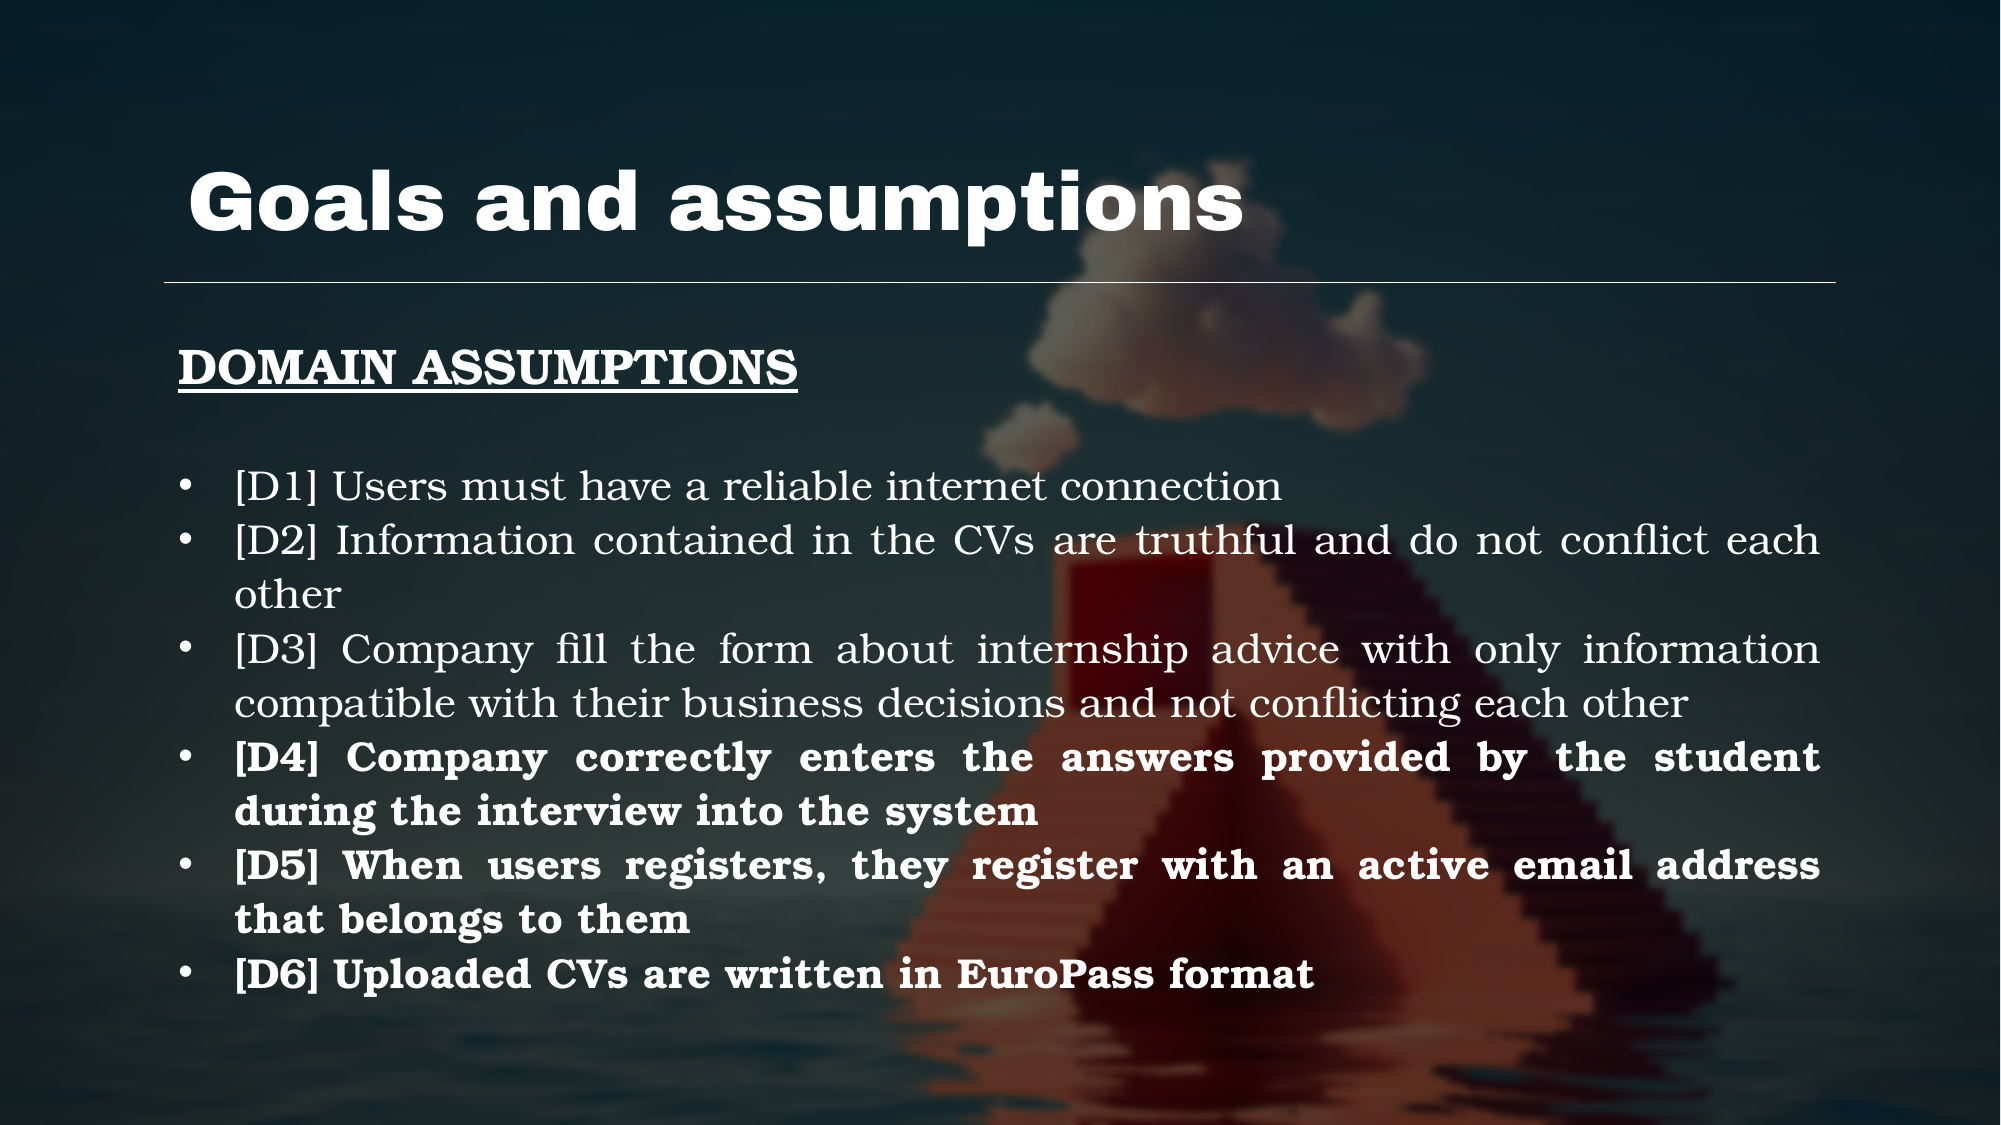

Goals and assumptions
DOMAIN ASSUMPTIONS

[D1] Users must have a reliable internet connection
[D2] Information contained in the CVs are truthful and do not conflict each other
[D3] Company fill the form about internship advice with only information compatible with their business decisions and not conflicting each other
[D4] Company correctly enters the answers provided by the student during the interview into the system
[D5] When users registers, they register with an active email address that belongs to them
[D6] Uploaded CVs are written in EuroPass format